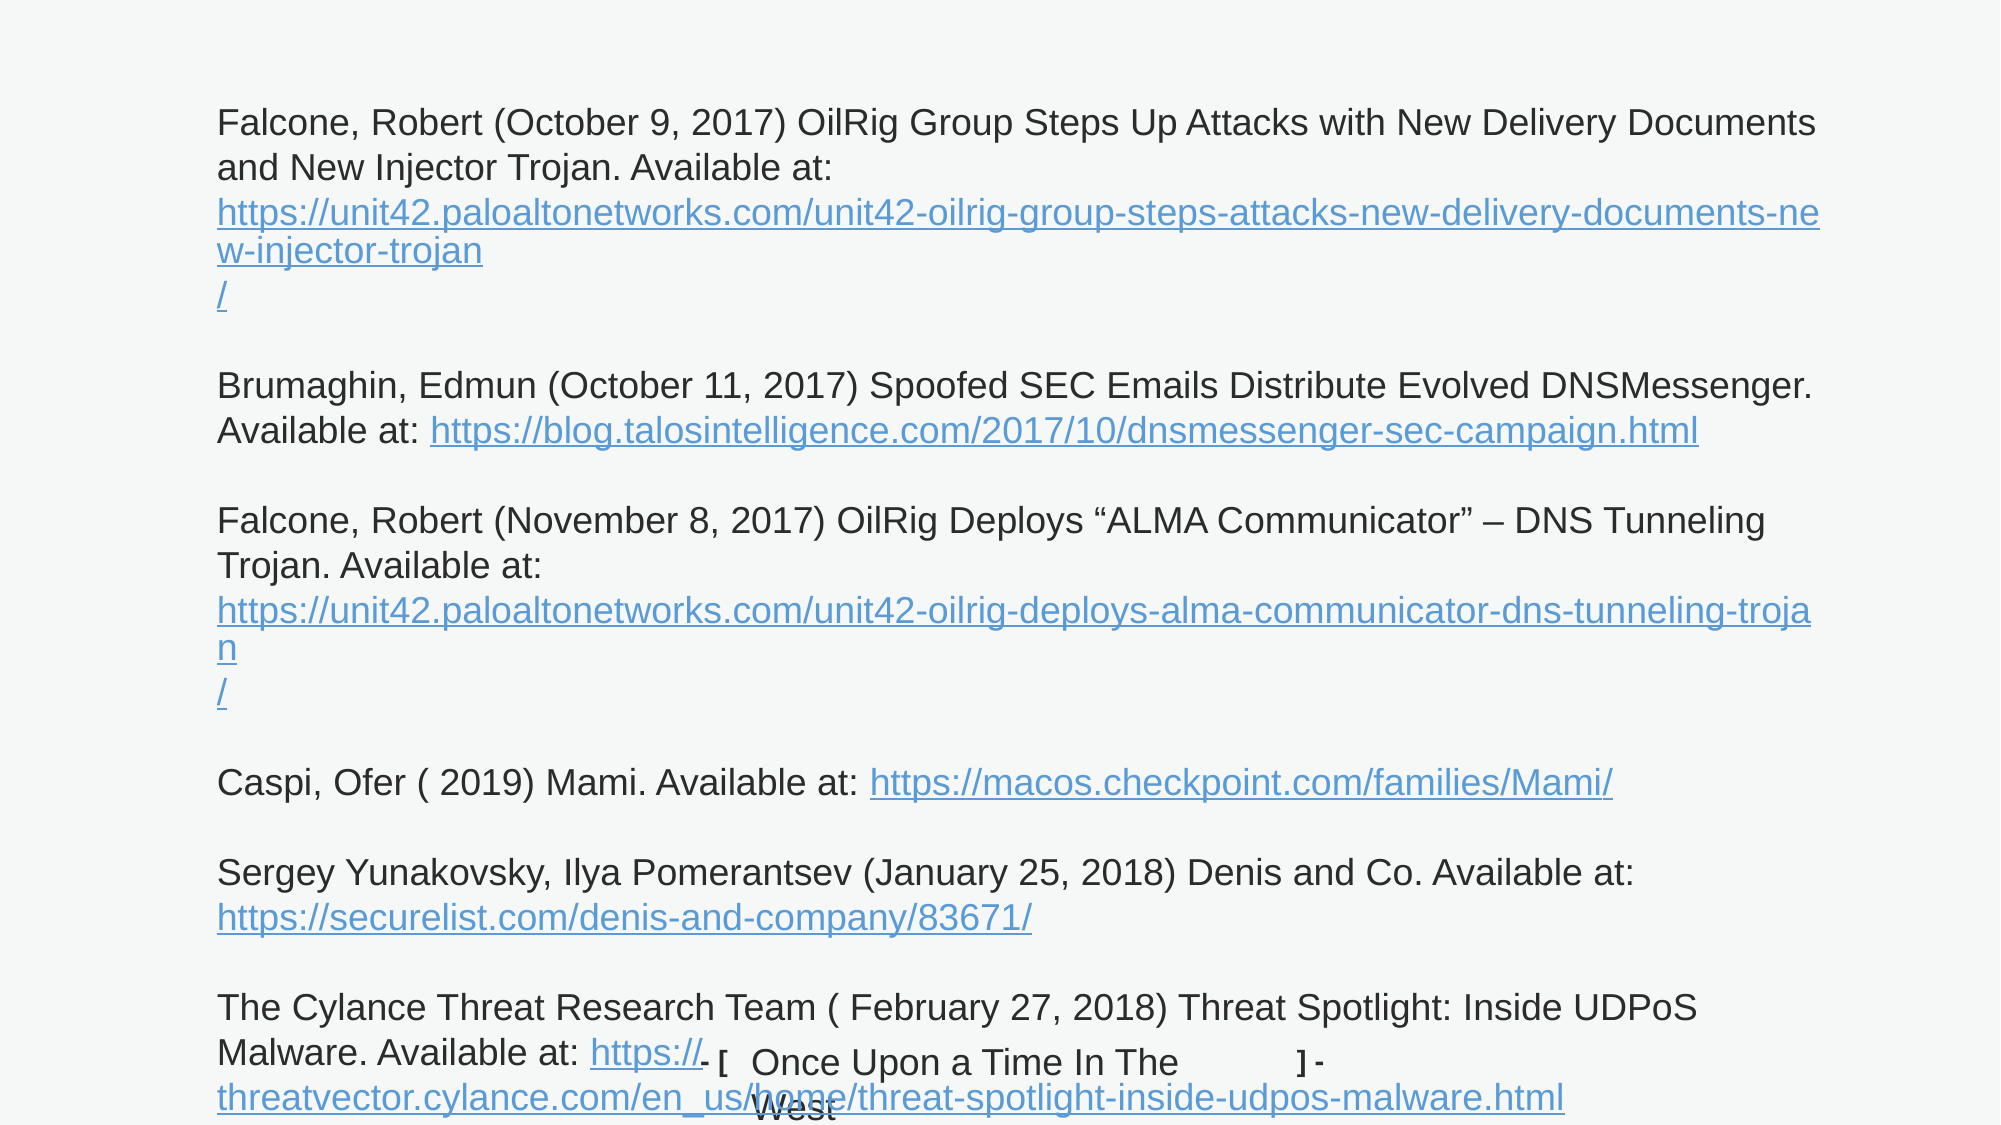

Falcone, Robert (October 9, 2017) OilRig Group Steps Up Attacks with New Delivery Documents and New Injector Trojan. Available at: https://unit42.paloaltonetworks.com/unit42-oilrig-group-steps-attacks-new-delivery-documents-new-injector-trojan/

Brumaghin, Edmun (October 11, 2017) Spoofed SEC Emails Distribute Evolved DNSMessenger. Available at: https://blog.talosintelligence.com/2017/10/dnsmessenger-sec-campaign.html

Falcone, Robert (November 8, 2017) OilRig Deploys “ALMA Communicator” – DNS Tunneling Trojan. Available at: https://unit42.paloaltonetworks.com/unit42-oilrig-deploys-alma-communicator-dns-tunneling-trojan/

Caspi, Ofer ( 2019) Mami. Available at: https://macos.checkpoint.com/families/Mami/

Sergey Yunakovsky, Ilya Pomerantsev (January 25, 2018) Denis and Co. Available at: https://securelist.com/denis-and-company/83671/

The Cylance Threat Research Team ( February 27, 2018) Threat Spotlight: Inside UDPoS Malware. Available at: https://threatvector.cylance.com/en_us/home/threat-spotlight-inside-udpos-malware.html